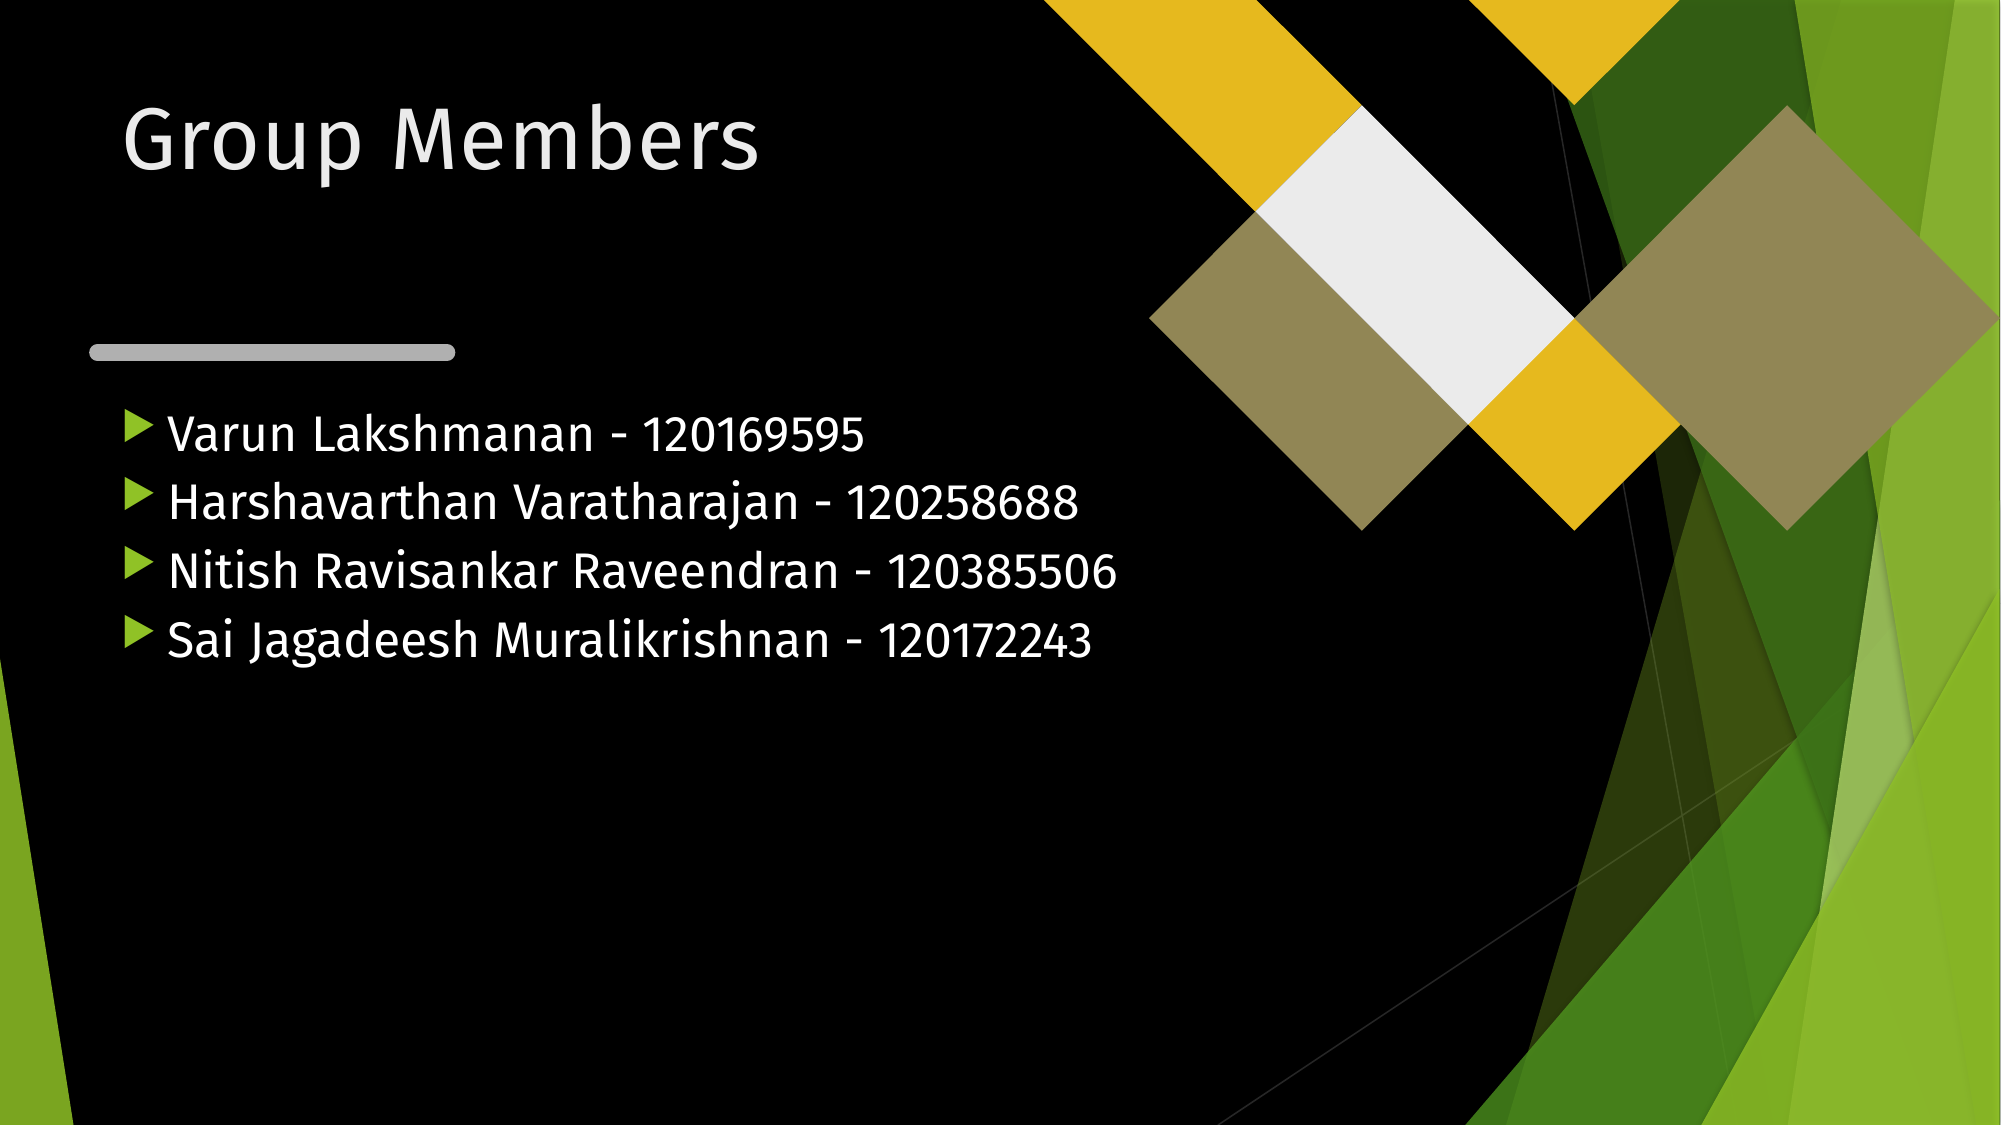

# Group Members
Varun Lakshmanan - 120169595
Harshavarthan Varatharajan - 120258688
Nitish Ravisankar Raveendran - 120385506
Sai Jagadeesh Muralikrishnan - 120172243